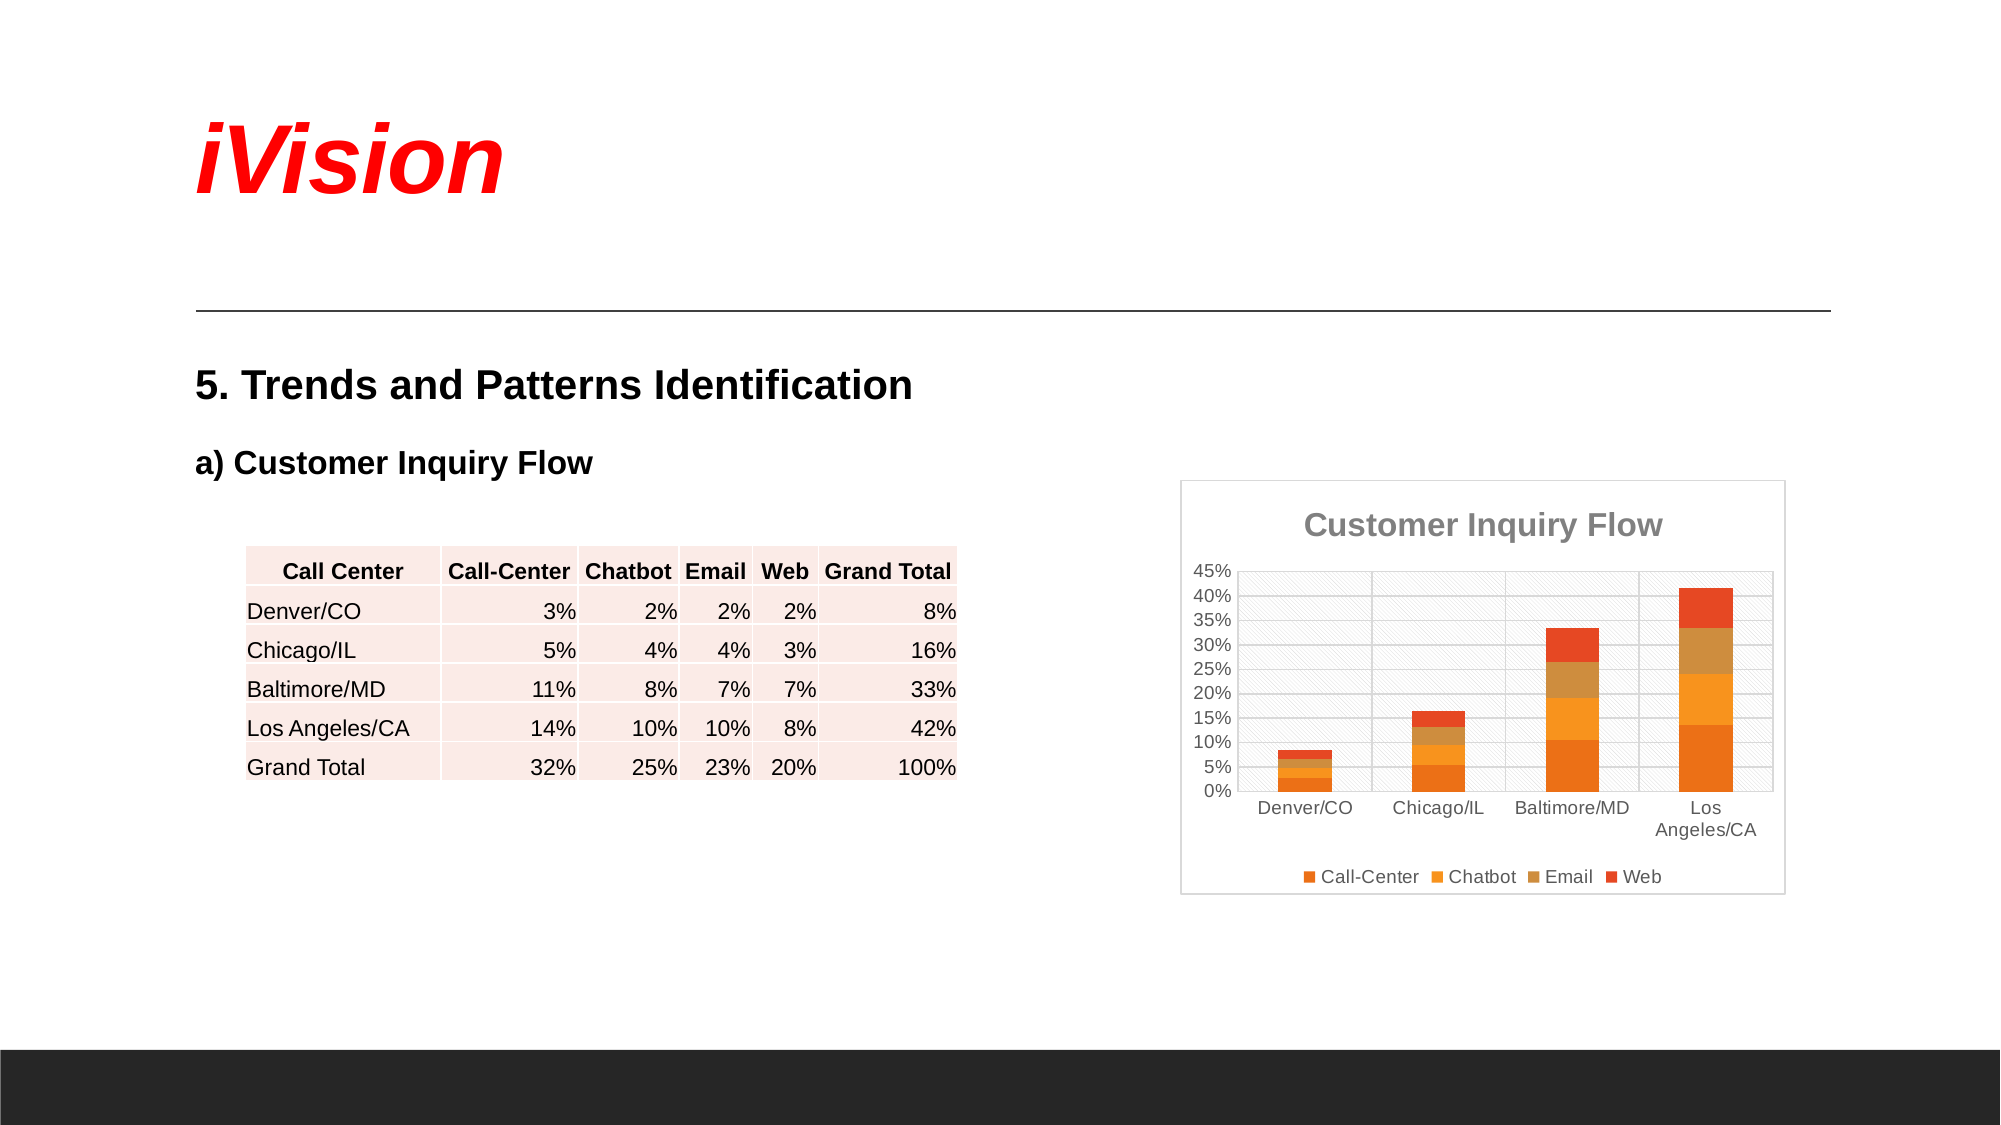

# iVision
5. Trends and Patterns Identification
a) Customer Inquiry Flow

### Chart: Customer Inquiry Flow

| Category | Call-Center | Chatbot | Email | Web |
|---|---|---|---|---|
| Denver/CO | 0.027260860326037462 | 0.020309037369843054 | 0.019884035093045142 | 0.016817947239003067 |
| Chicago/IL | 0.05403600376430588 | 0.04137700737682523 | 0.03709662730336055 | 0.03199659998178562 |
| Baltimore/MD | 0.10628092650496342 | 0.08427188002792872 | 0.07458789957803345 | 0.0691539418961173 |
| Los Angeles/CA | 0.13539358246562036 | 0.10467198931422847 | 0.09520051000273216 | 0.08166115175617013 |
| Call Center | Call-Center | Chatbot | Email | Web | Grand Total |
| --- | --- | --- | --- | --- | --- |
| Denver/CO | 3% | 2% | 2% | 2% | 8% |
| Chicago/IL | 5% | 4% | 4% | 3% | 16% |
| Baltimore/MD | 11% | 8% | 7% | 7% | 33% |
| Los Angeles/CA | 14% | 10% | 10% | 8% | 42% |
| Grand Total | 32% | 25% | 23% | 20% | 100% |